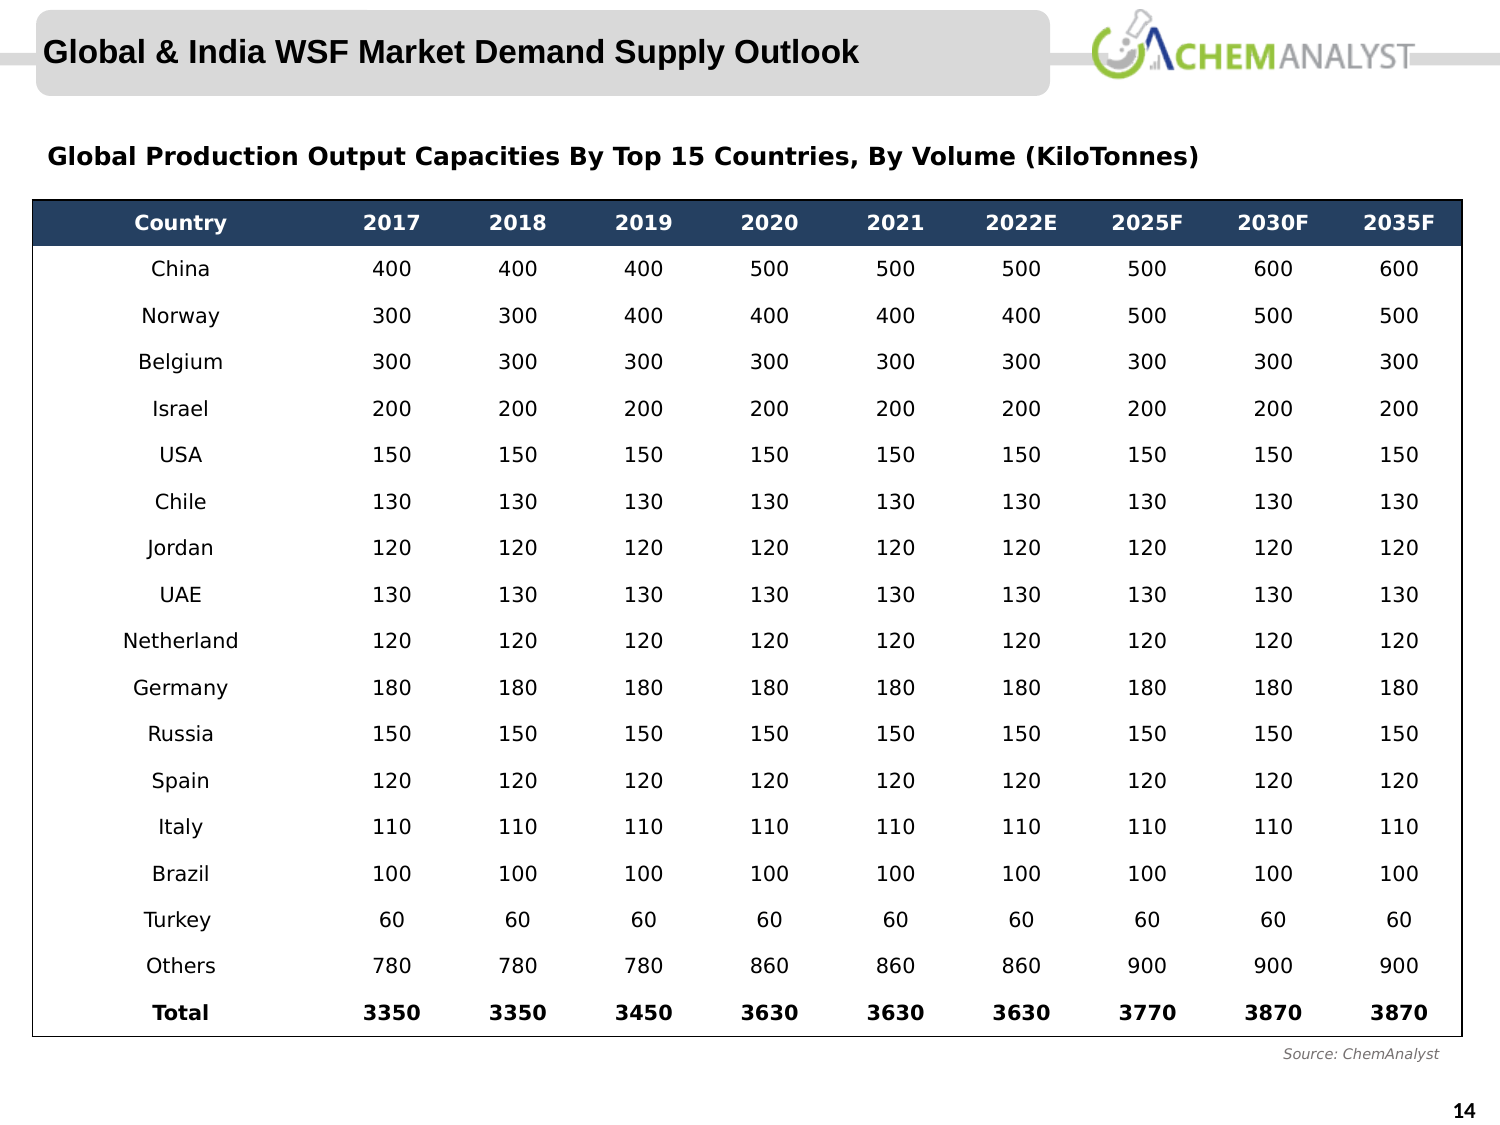

Global & India WSF Market Demand Supply Outlook
Global Production Output Capacities By Top 15 Countries, By Volume (KiloTonnes)

| Country | 2017 | 2018 | 2019 | 2020 | 2021 | 2022E | 2025F | 2030F | 2035F |
| --- | --- | --- | --- | --- | --- | --- | --- | --- | --- |
| China | 400 | 400 | 400 | 500 | 500 | 500 | 500 | 600 | 600 |
| Norway | 300 | 300 | 400 | 400 | 400 | 400 | 500 | 500 | 500 |
| Belgium | 300 | 300 | 300 | 300 | 300 | 300 | 300 | 300 | 300 |
| Israel | 200 | 200 | 200 | 200 | 200 | 200 | 200 | 200 | 200 |
| USA | 150 | 150 | 150 | 150 | 150 | 150 | 150 | 150 | 150 |
| Chile | 130 | 130 | 130 | 130 | 130 | 130 | 130 | 130 | 130 |
| Jordan | 120 | 120 | 120 | 120 | 120 | 120 | 120 | 120 | 120 |
| UAE | 130 | 130 | 130 | 130 | 130 | 130 | 130 | 130 | 130 |
| Netherland | 120 | 120 | 120 | 120 | 120 | 120 | 120 | 120 | 120 |
| Germany | 180 | 180 | 180 | 180 | 180 | 180 | 180 | 180 | 180 |
| Russia | 150 | 150 | 150 | 150 | 150 | 150 | 150 | 150 | 150 |
| Spain | 120 | 120 | 120 | 120 | 120 | 120 | 120 | 120 | 120 |
| Italy | 110 | 110 | 110 | 110 | 110 | 110 | 110 | 110 | 110 |
| Brazil | 100 | 100 | 100 | 100 | 100 | 100 | 100 | 100 | 100 |
| Turkey | 60 | 60 | 60 | 60 | 60 | 60 | 60 | 60 | 60 |
| Others | 780 | 780 | 780 | 860 | 860 | 860 | 900 | 900 | 900 |
| Total | 3350 | 3350 | 3450 | 3630 | 3630 | 3630 | 3770 | 3870 | 3870 |
Source: ChemAnalyst
14
14